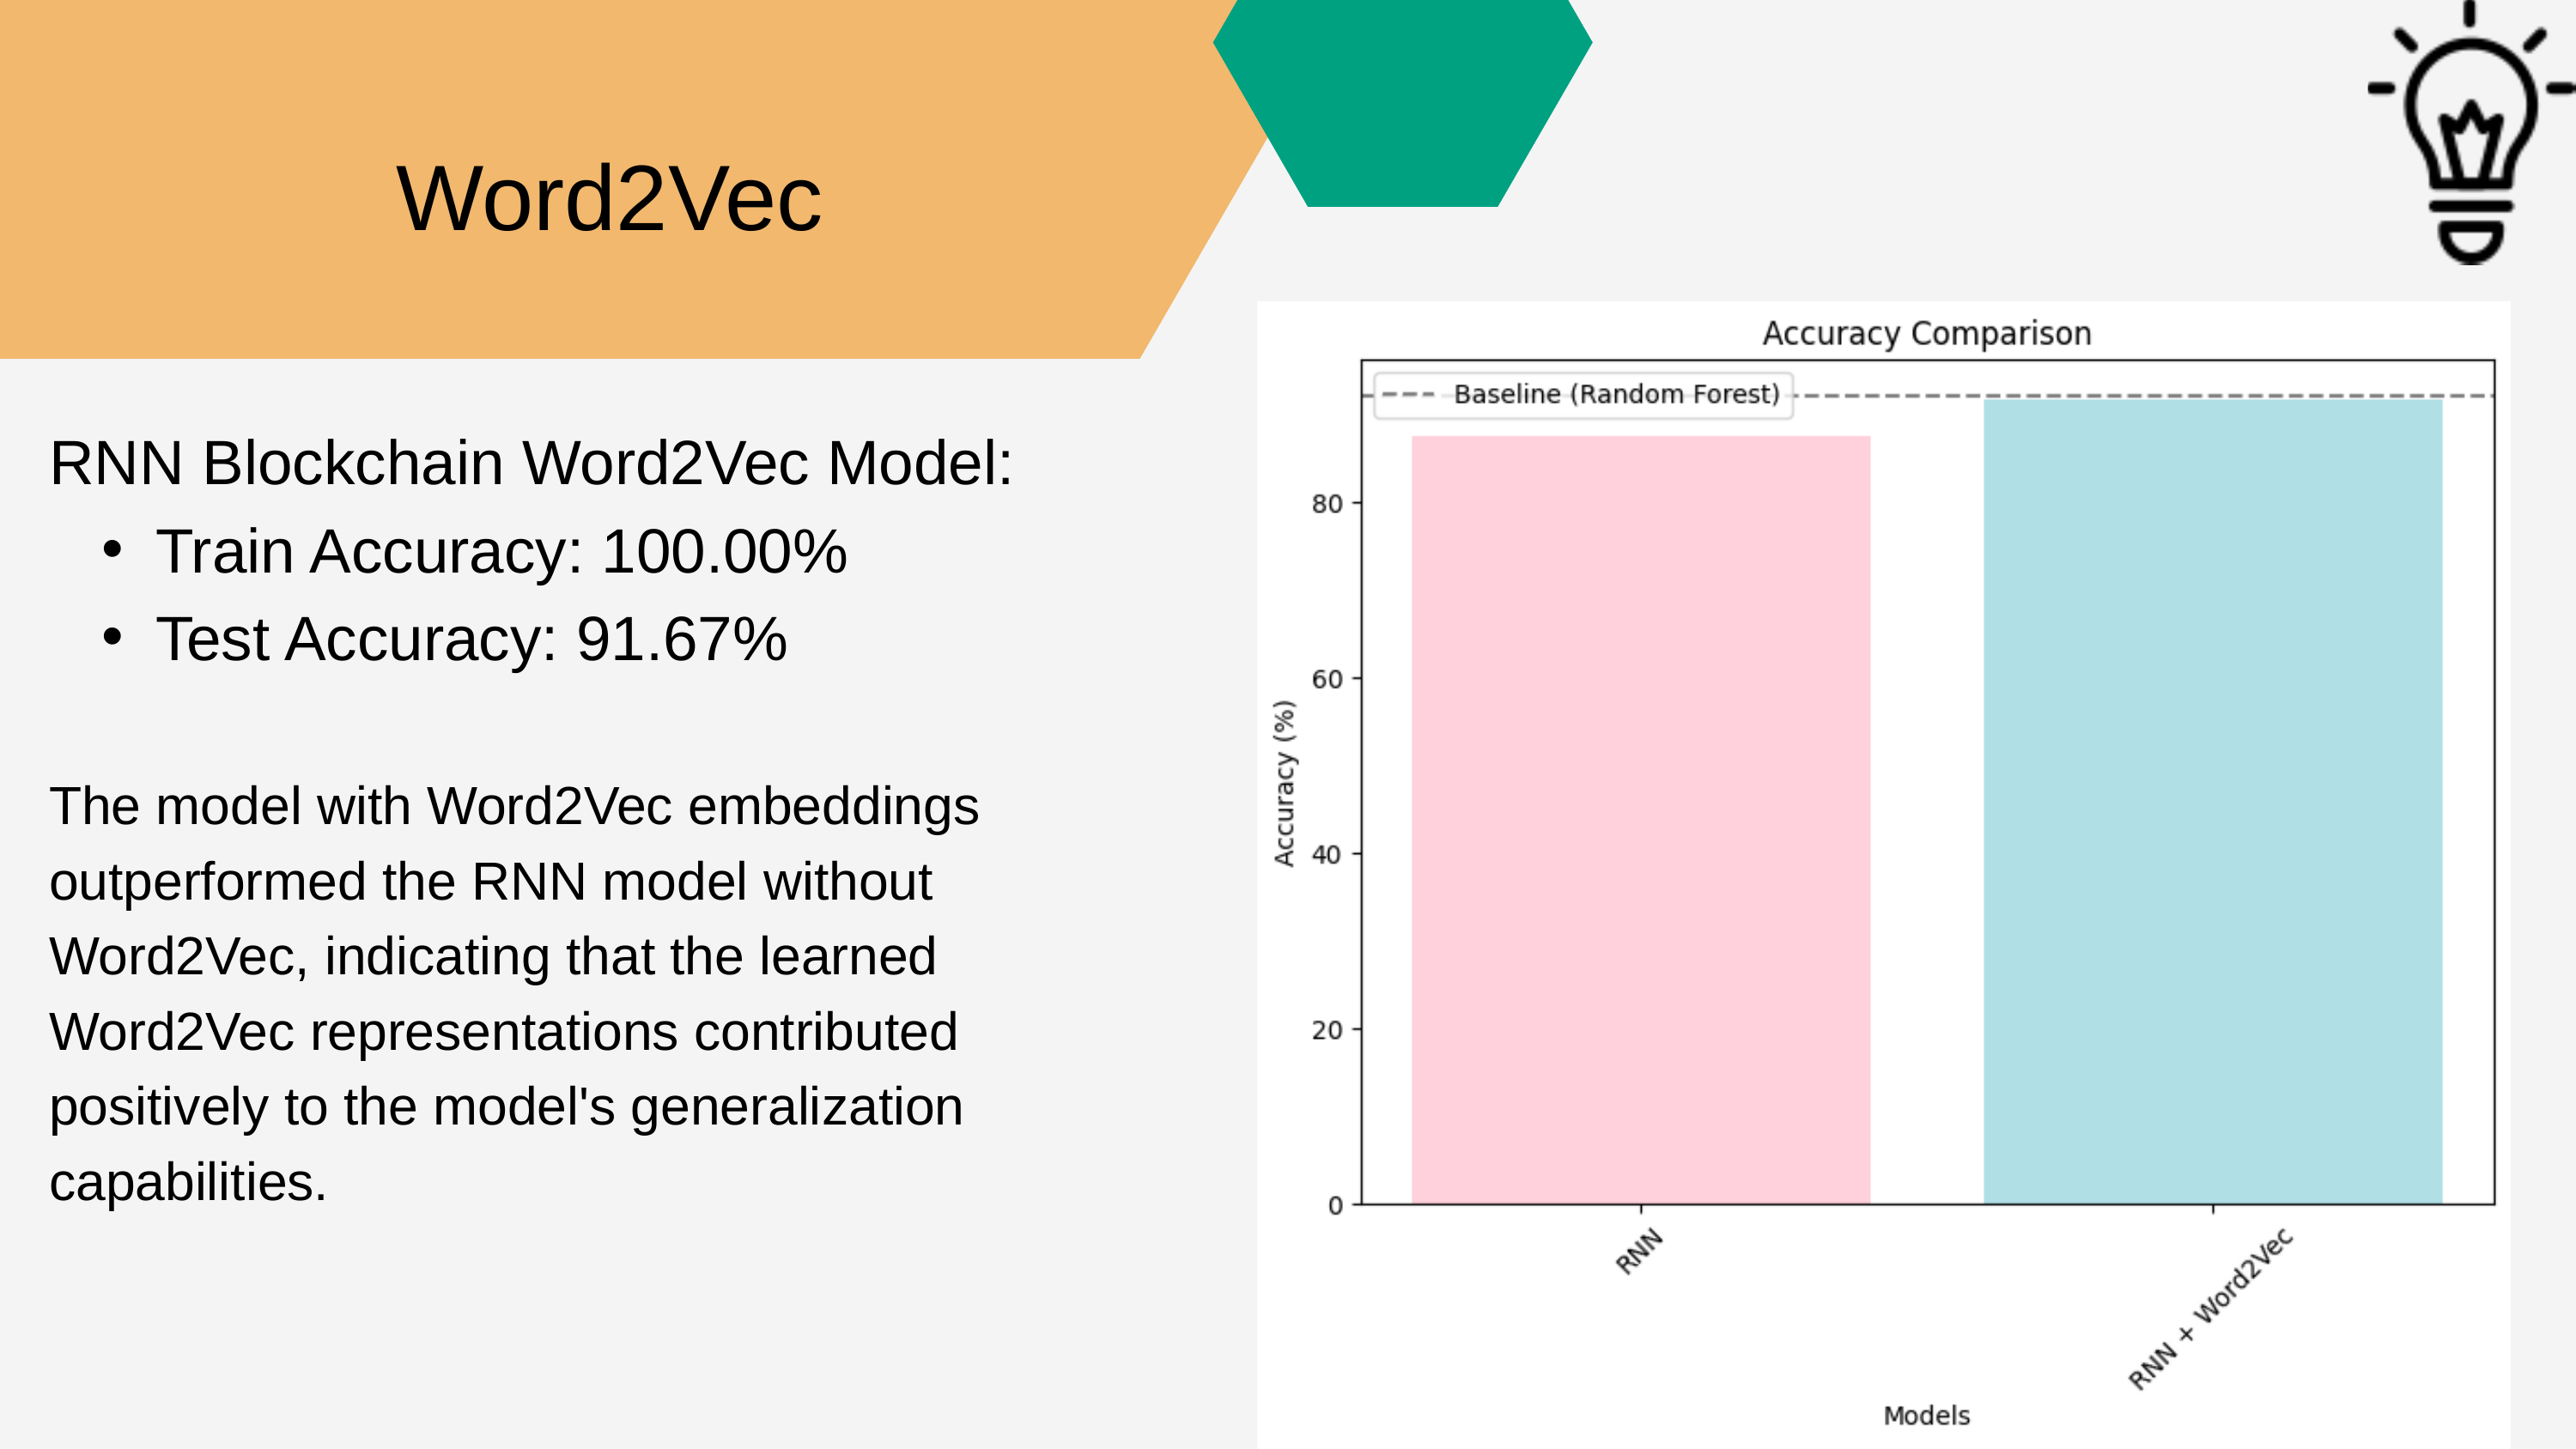

Word2Vec

RNN Blockchain Word2Vec Model:
Train Accuracy: 100.00%
Test Accuracy: 91.67%

The model with Word2Vec embeddings
outperformed the RNN model without
Word2Vec, indicating that the learned
Word2Vec representations contributed
positively to the model's generalization
capabilities.